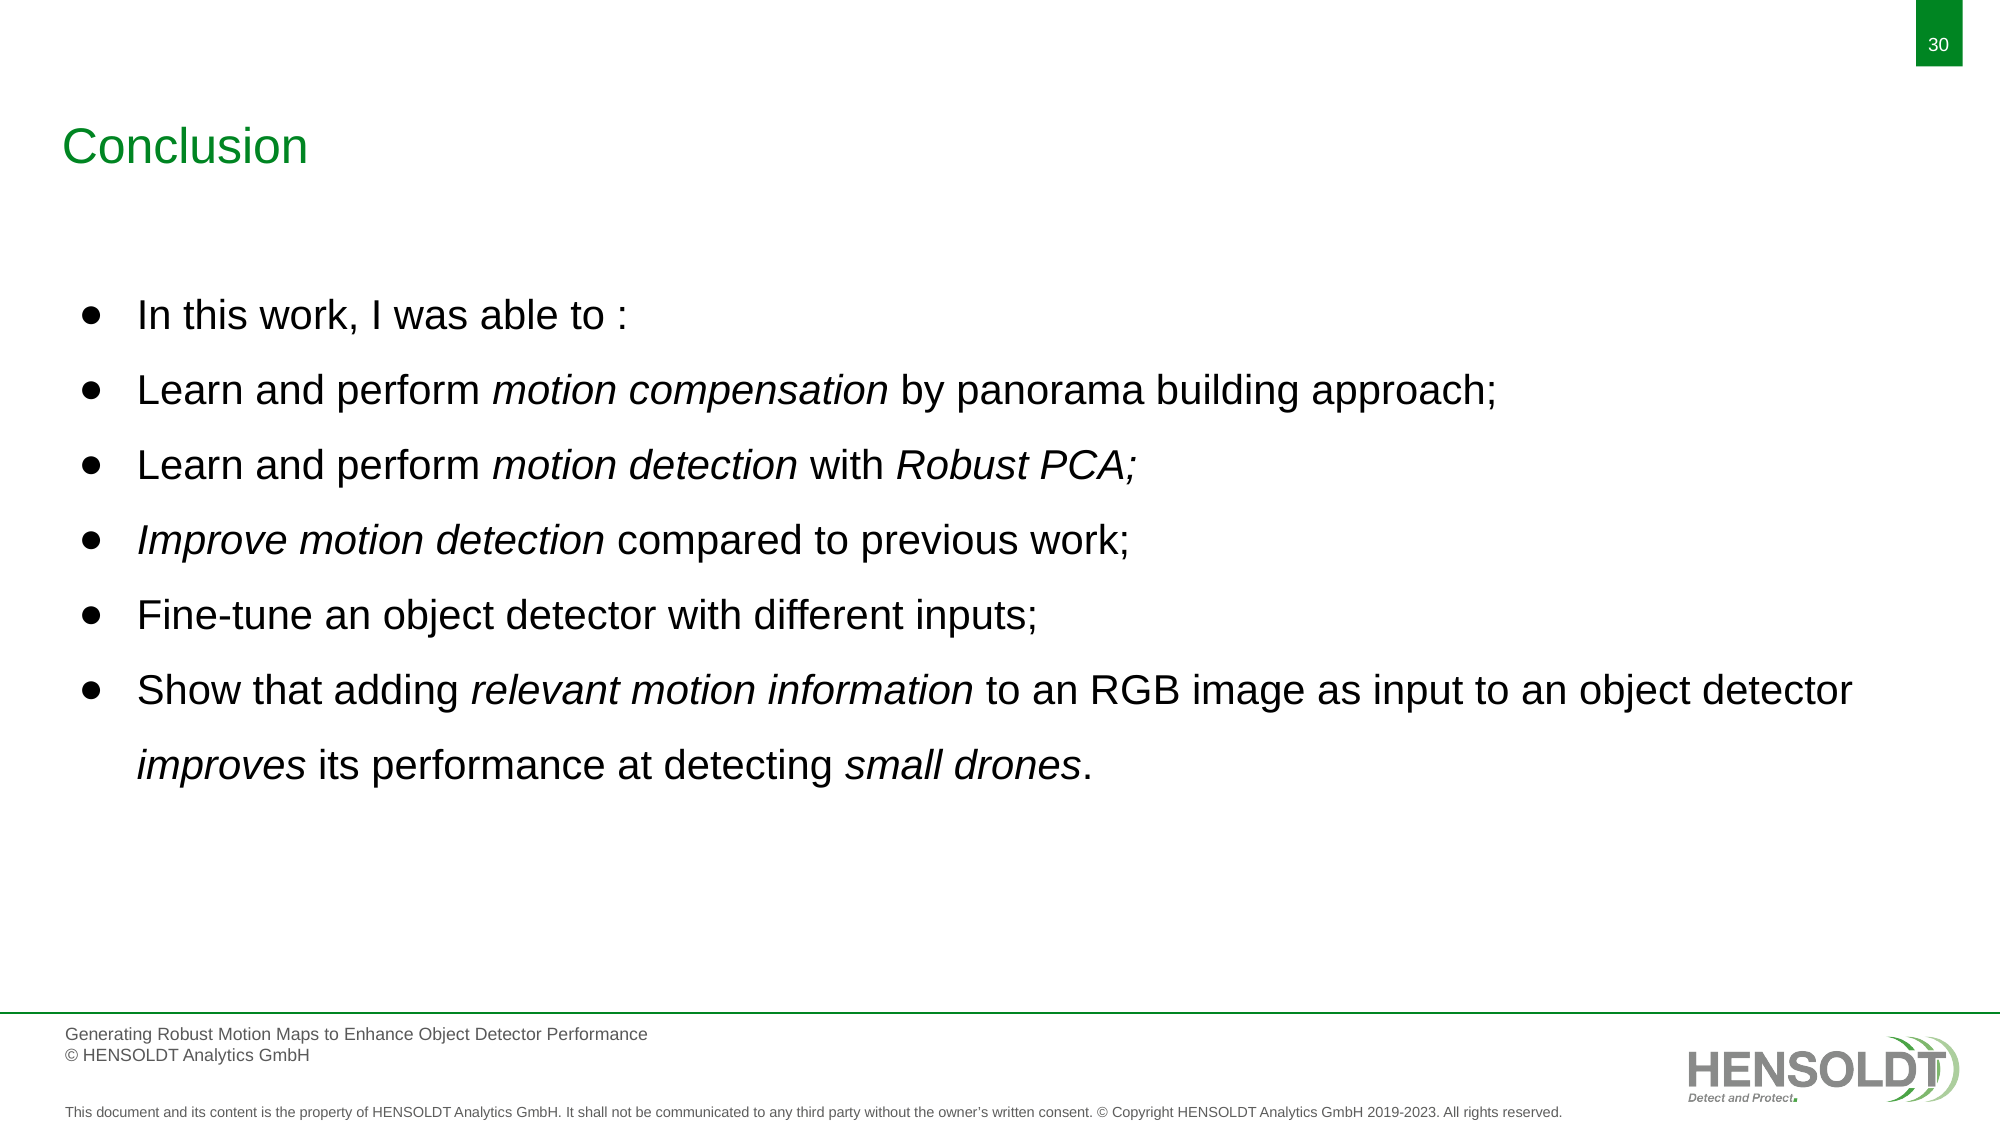

Conclusion
In this work, I was able to :
Learn and perform motion compensation by panorama building approach;
Learn and perform motion detection with Robust PCA;
Improve motion detection compared to previous work;
Fine-tune an object detector with different inputs;
Show that adding relevant motion information to an RGB image as input to an object detector improves its performance at detecting small drones.